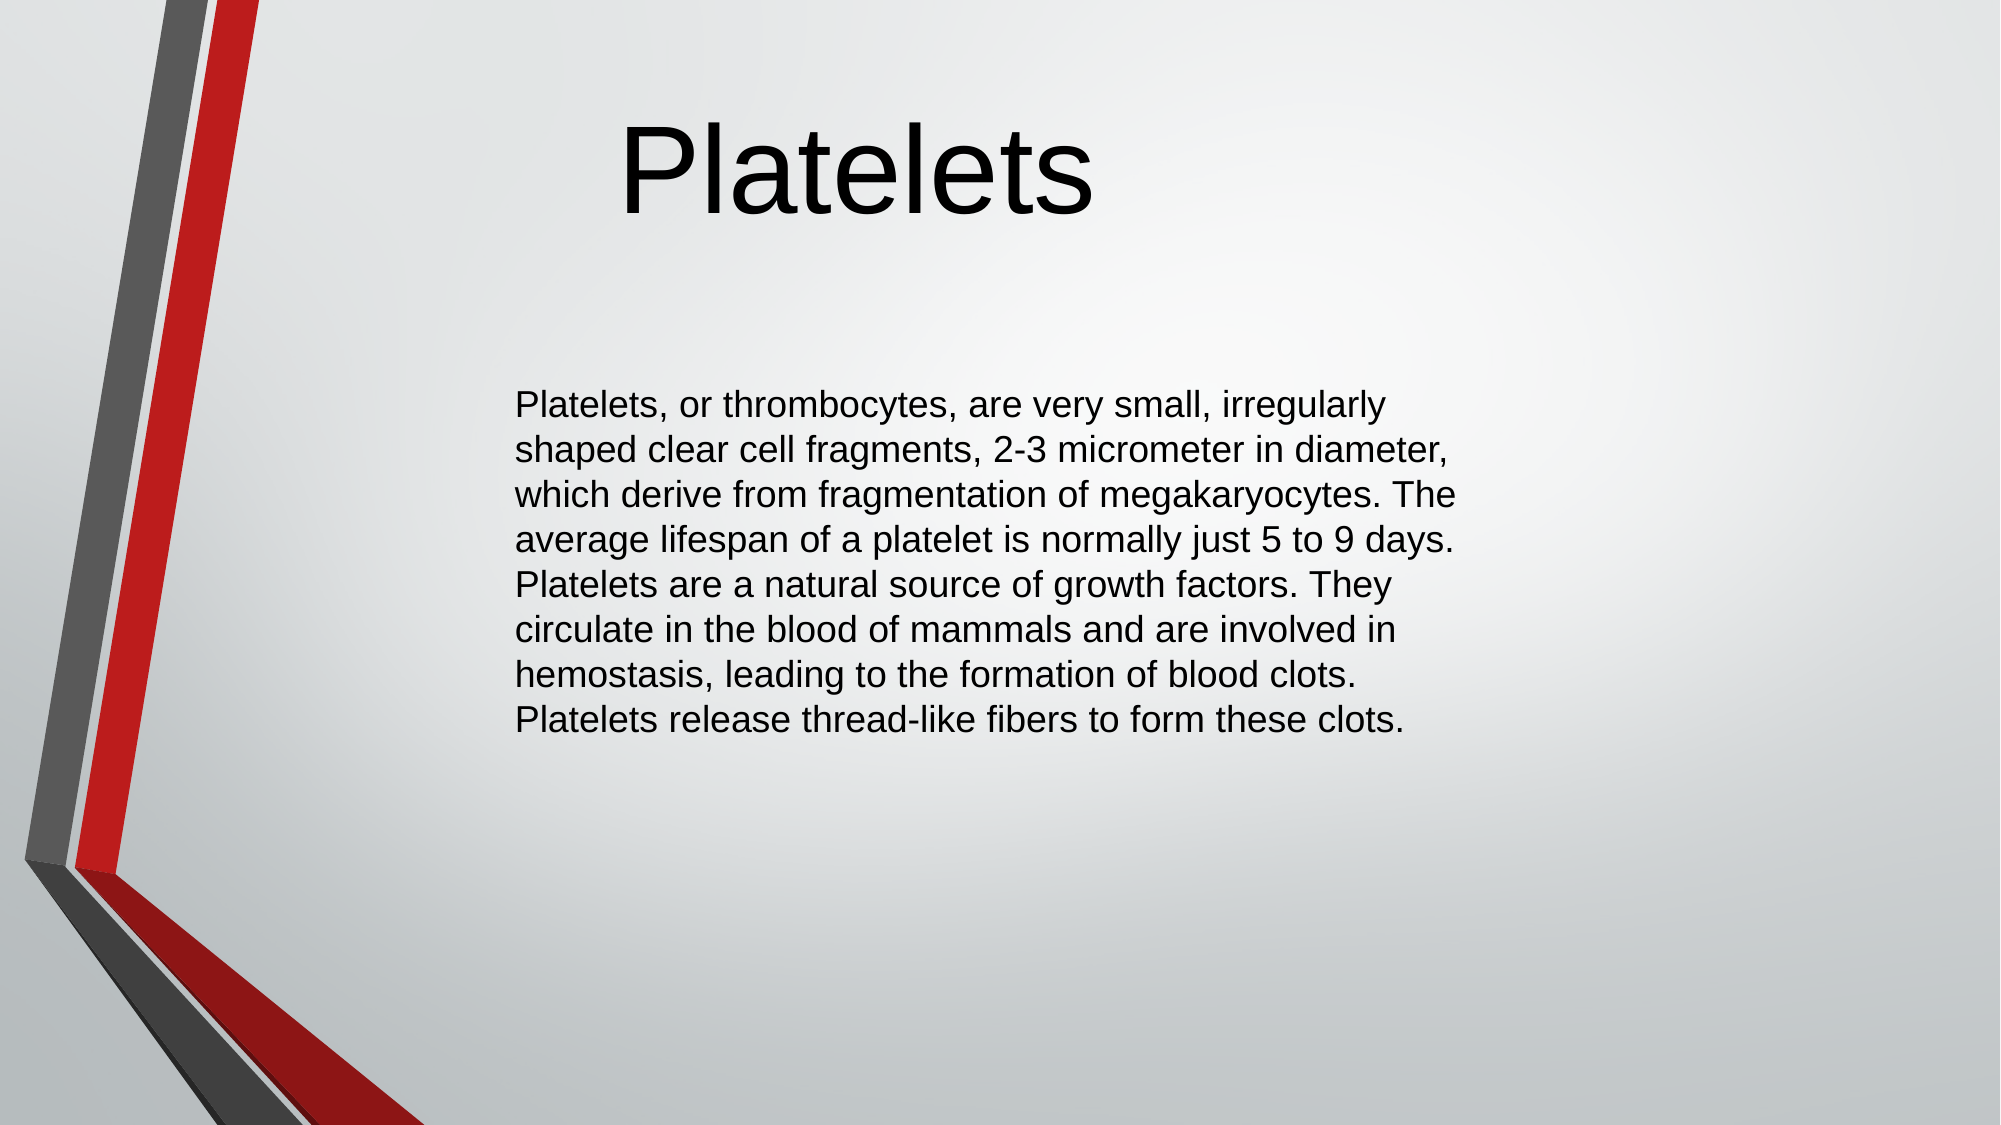

Platelets
Platelets, or thrombocytes, are very small, irregularly shaped clear cell fragments, 2-3 micrometer in diameter, which derive from fragmentation of megakaryocytes. The average lifespan of a platelet is normally just 5 to 9 days. Platelets are a natural source of growth factors. They circulate in the blood of mammals and are involved in hemostasis, leading to the formation of blood clots. Platelets release thread-like fibers to form these clots.